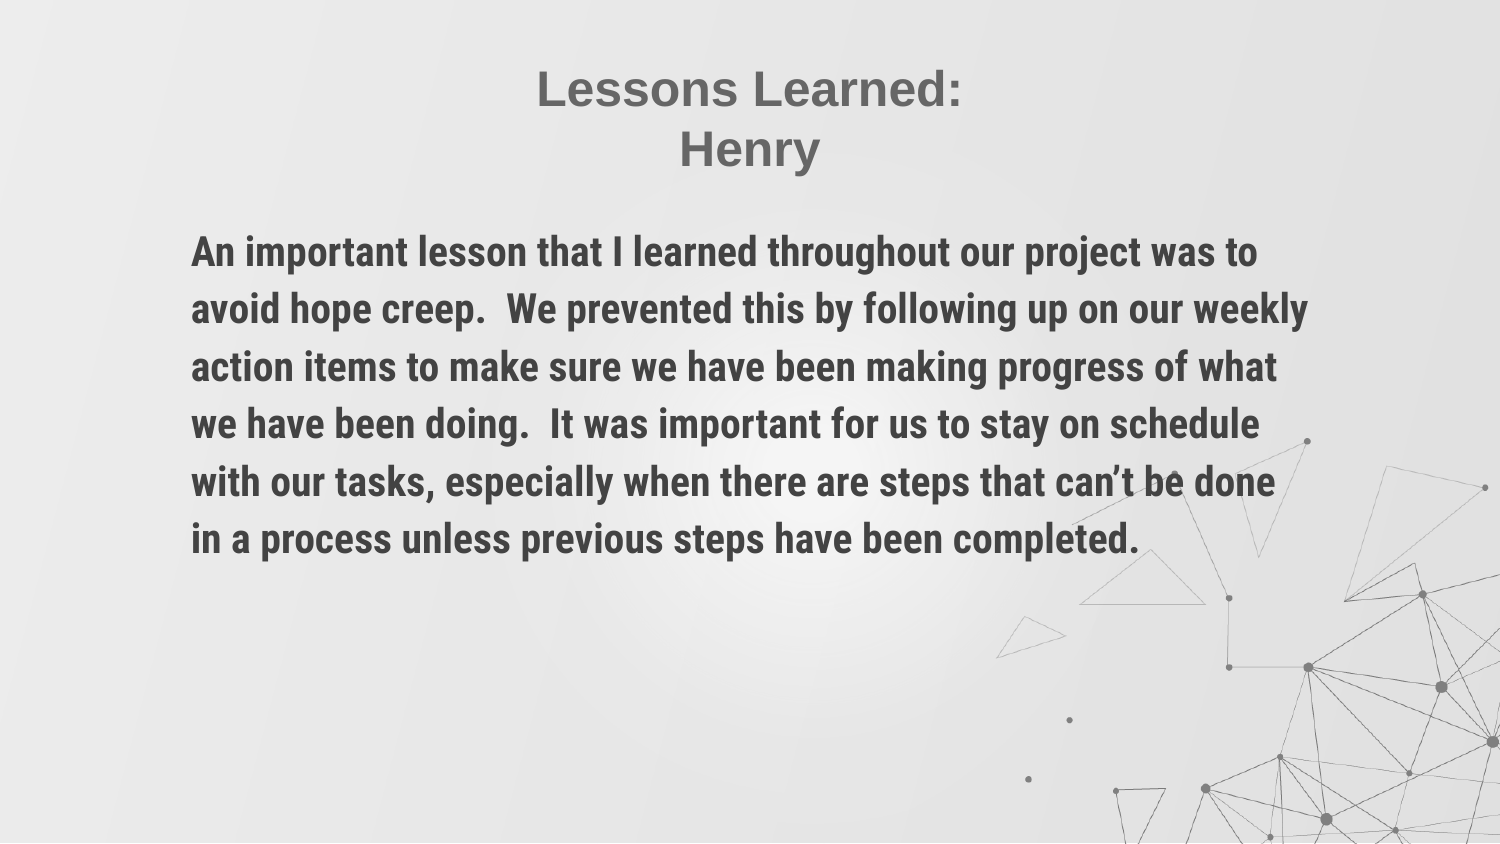

# Lessons Learned: Henry
An important lesson that I learned throughout our project was to avoid hope creep.  We prevented this by following up on our weekly action items to make sure we have been making progress of what we have been doing.  It was important for us to stay on schedule with our tasks, especially when there are steps that can’t be done in a process unless previous steps have been completed.